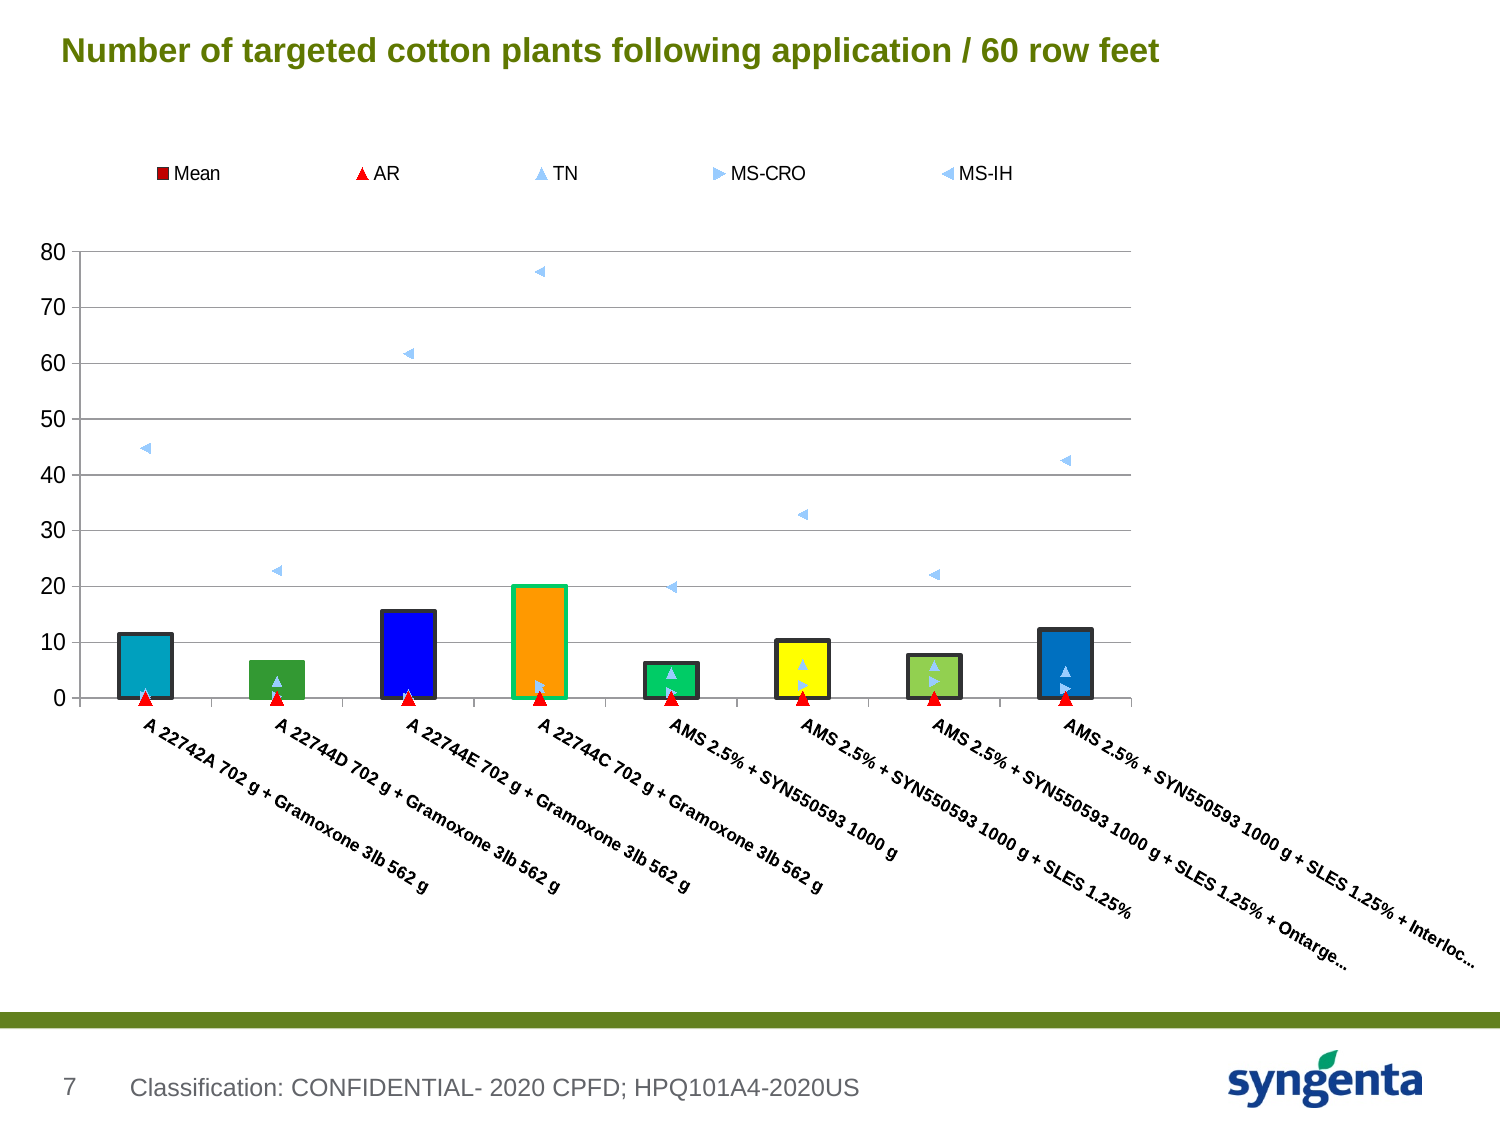

# Number of targeted cotton plants following application / 60 row feet

### Chart

| Category | Mean | AR | TN | MS-CRO | MS-IH |
|---|---|---|---|---|---|
| A 22742A 702 g + Gramoxone 3lb 562 g | 11.487499999999999 | 0.0 | 0.85 | 0.3 | 44.8 |
| A 22744D 702 g + Gramoxone 3lb 562 g | 6.525 | 0.0 | 3.0 | 0.3 | 22.8 |
| A 22744E 702 g + Gramoxone 3lb 562 g | 15.5875 | 0.0 | 0.65 | 0.0 | 61.7 |
| A 22744C 702 g + Gramoxone 3lb 562 g | 20.137500000000003 | 0.0 | 1.85 | 2.3 | 76.4 |
| AMS 2.5% + SYN550593 1000 g | 6.35 | 0.0 | 4.5 | 1.0 | 19.9 |
| AMS 2.5% + SYN550593 1000 g + SLES 1.25% | 10.3 | 0.0 | 6.0 | 2.3 | 32.9 |
| AMS 2.5% + SYN550593 1000 g + SLES 1.25% + Ontarget 0.5% | 7.7250000000000005 | 0.0 | 5.8 | 3.0 | 22.1 |
| AMS 2.5% + SYN550593 1000 g + SLES 1.25% + Interlock 0.1% | 12.275 | 0.0 | 4.8 | 1.7 | 42.6 |
Classification: CONFIDENTIAL- 2020 CPFD; HPQ101A4-2020US